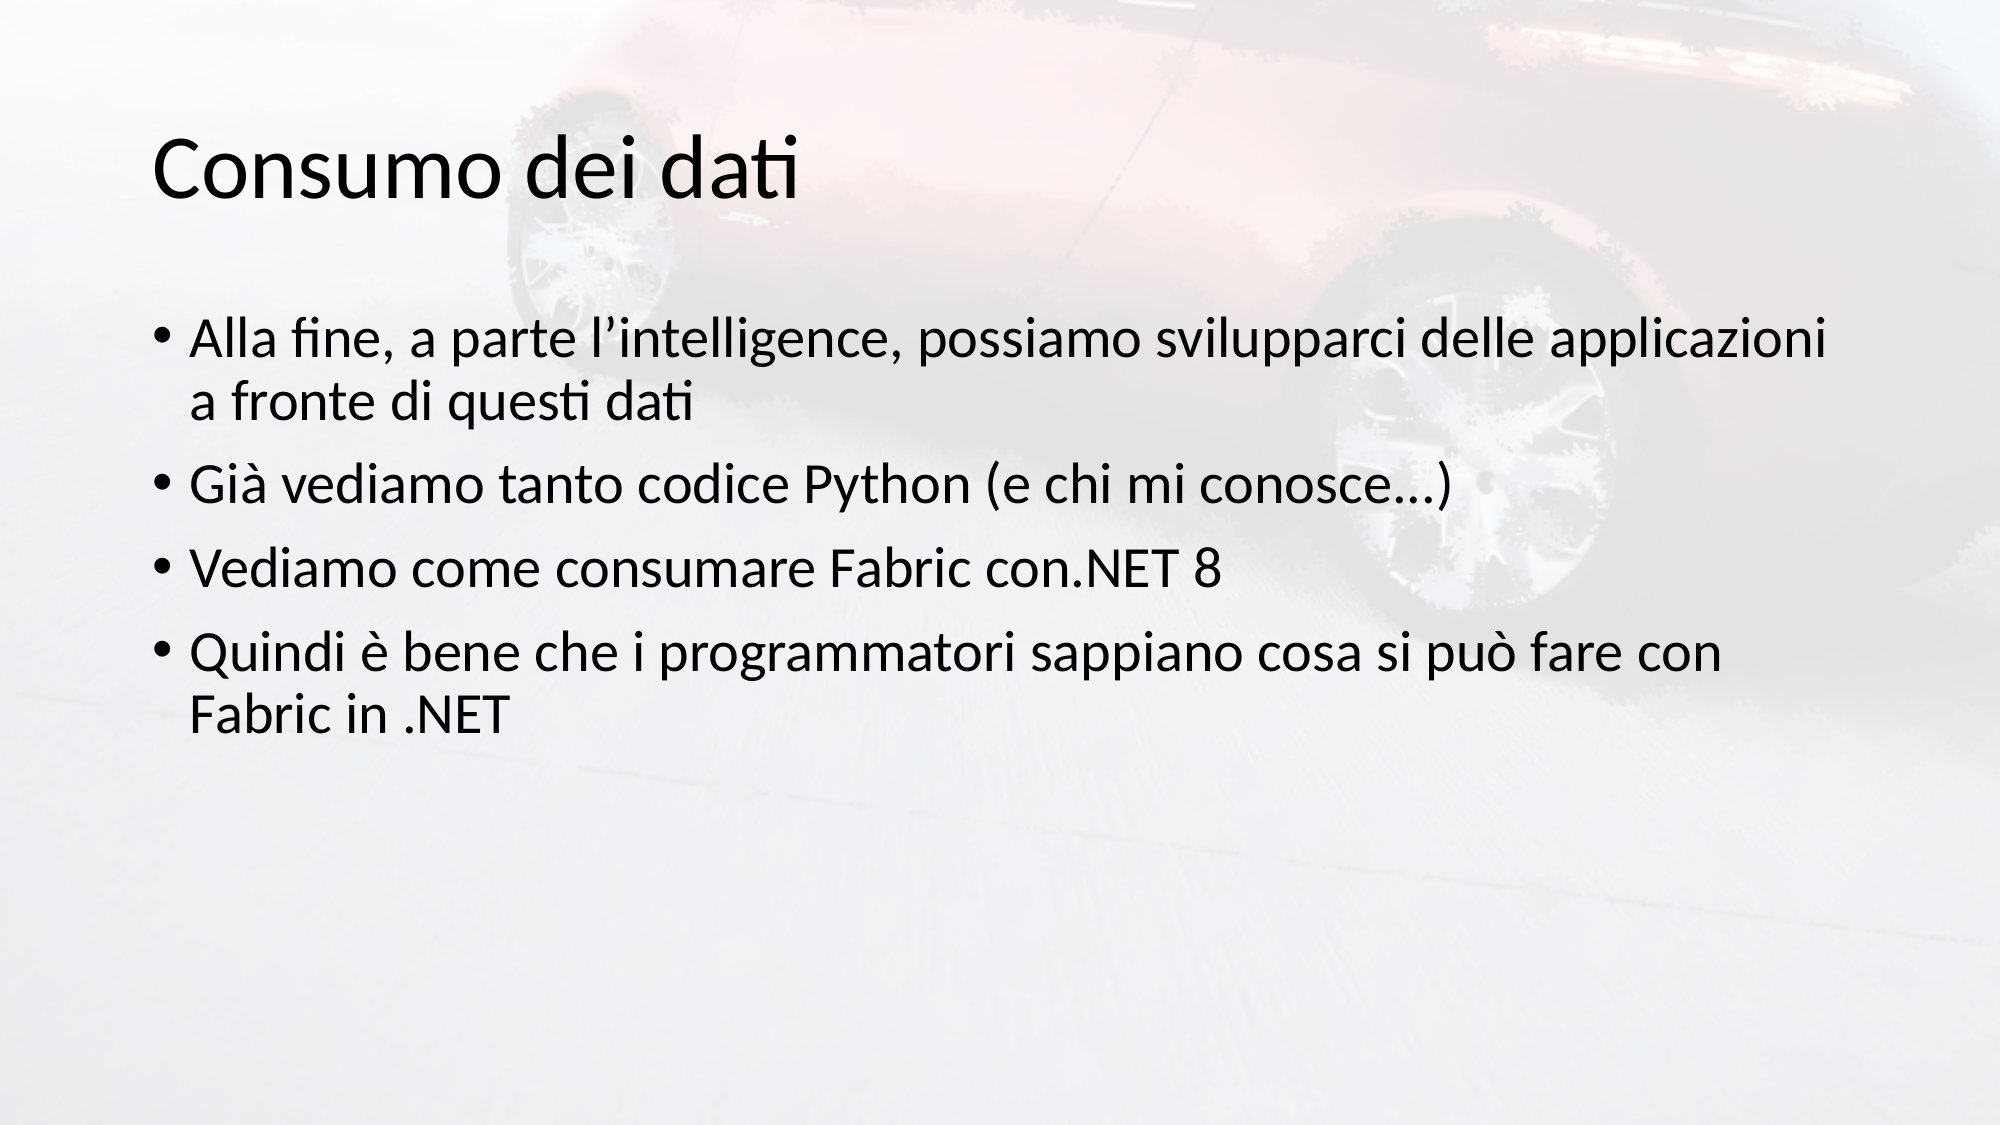

# Consumo dei dati
Alla fine, a parte l’intelligence, possiamo svilupparci delle applicazioni a fronte di questi dati
Già vediamo tanto codice Python (e chi mi conosce...)
Vediamo come consumare Fabric con.NET 8
Quindi è bene che i programmatori sappiano cosa si può fare con Fabric in .NET